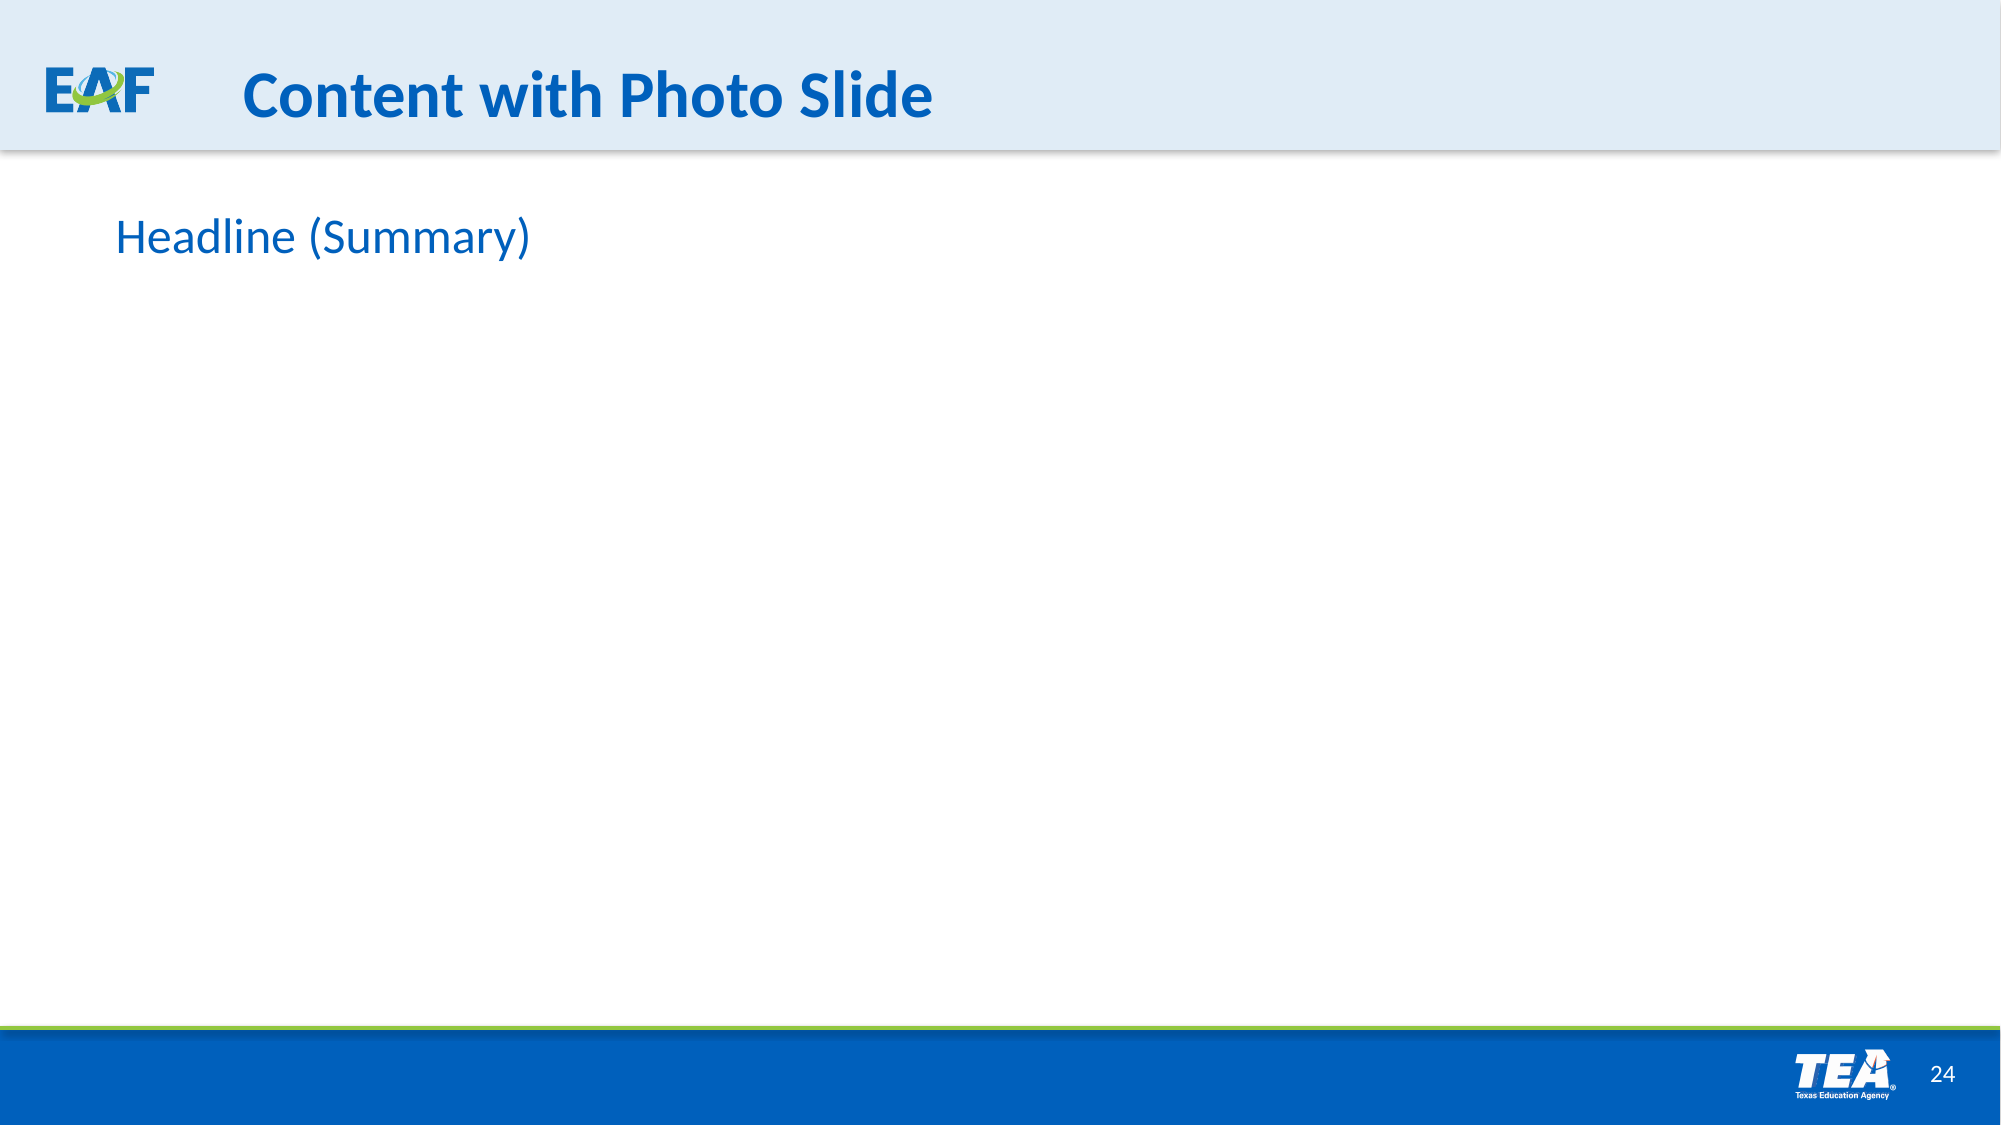

# Content with Photo Slide
Headline (Summary)

24